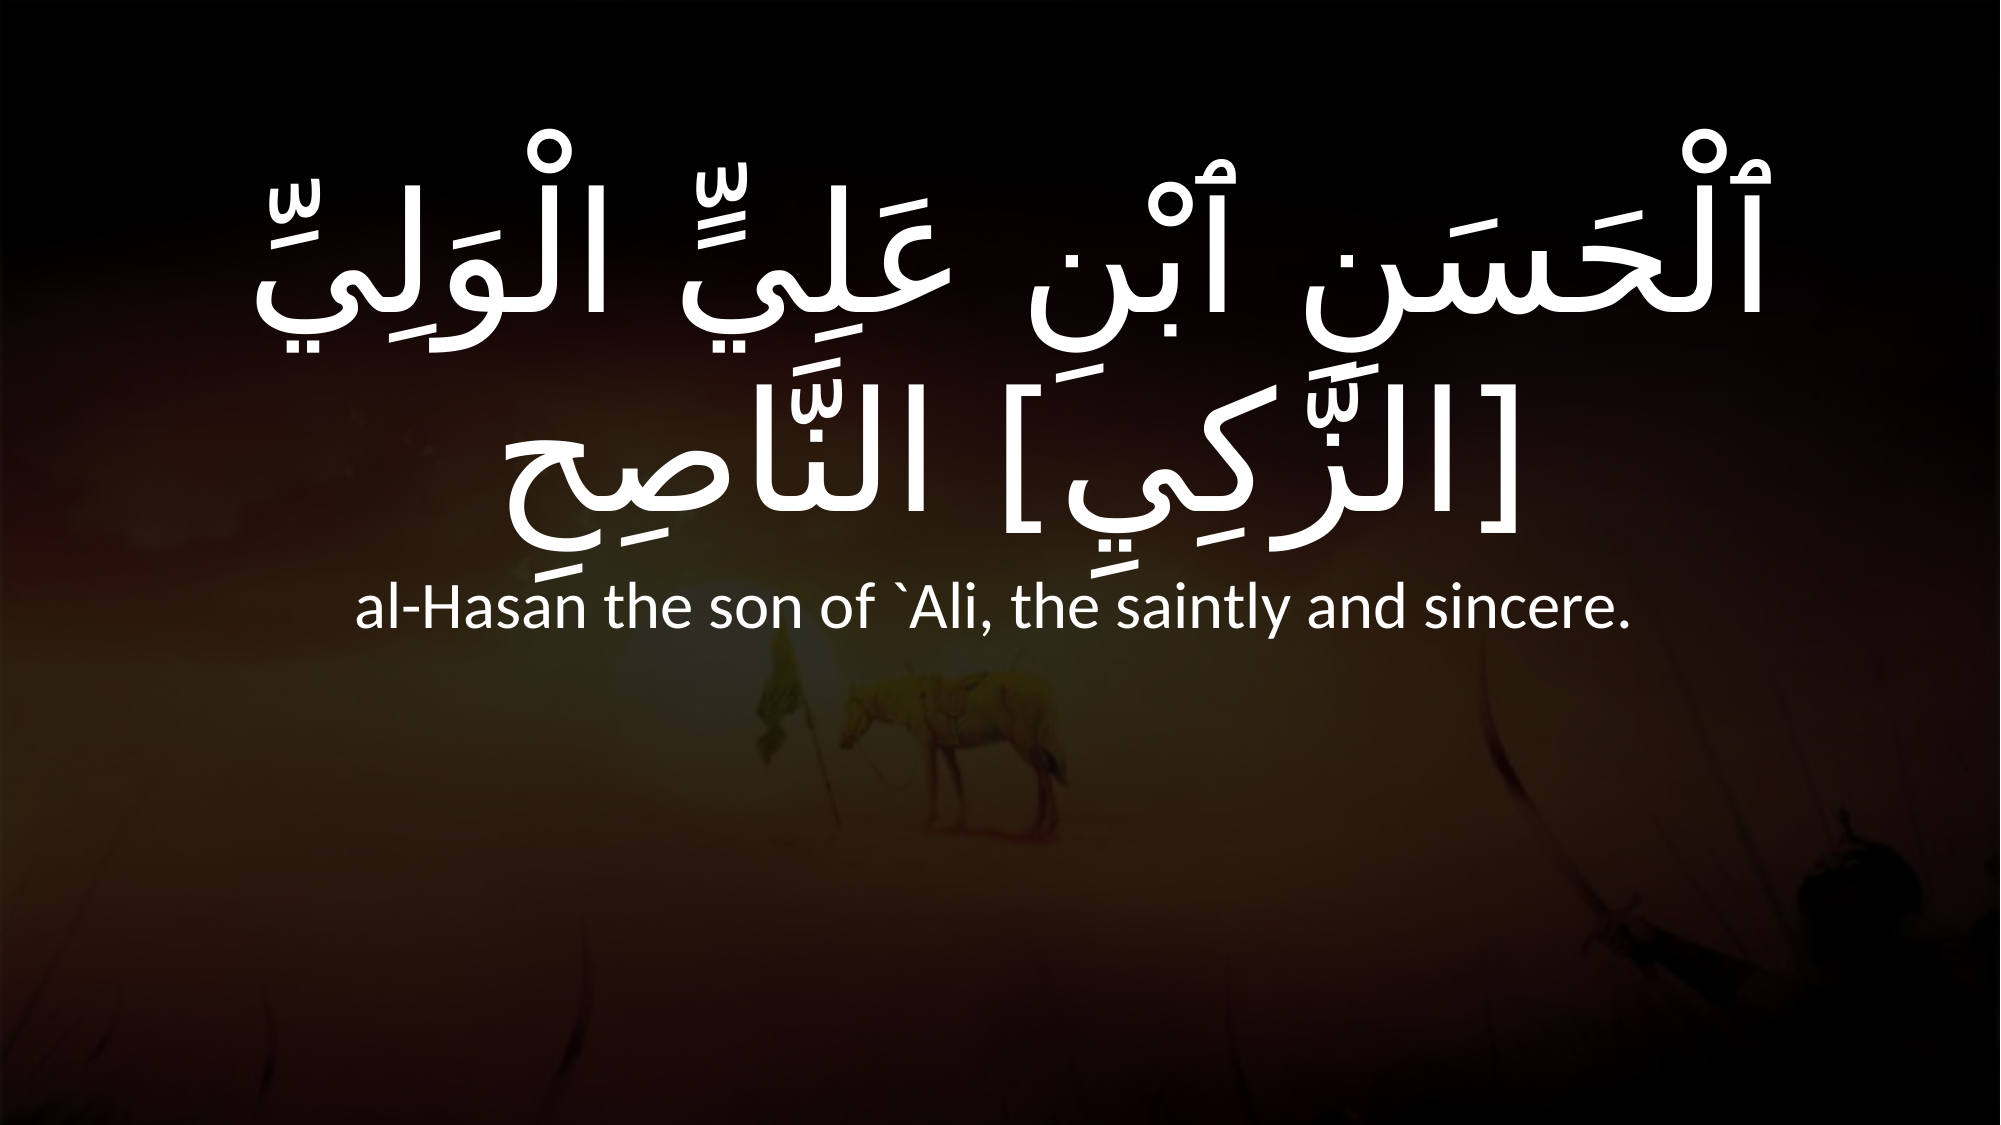

# ٱلْحَسَنِ ٱبْنِ عَلِيٍّ الْوَلِيِّ [الزَّكِيِ‏] النَّاصِحِ
al-Hasan the son of `Ali, the saintly and sincere.